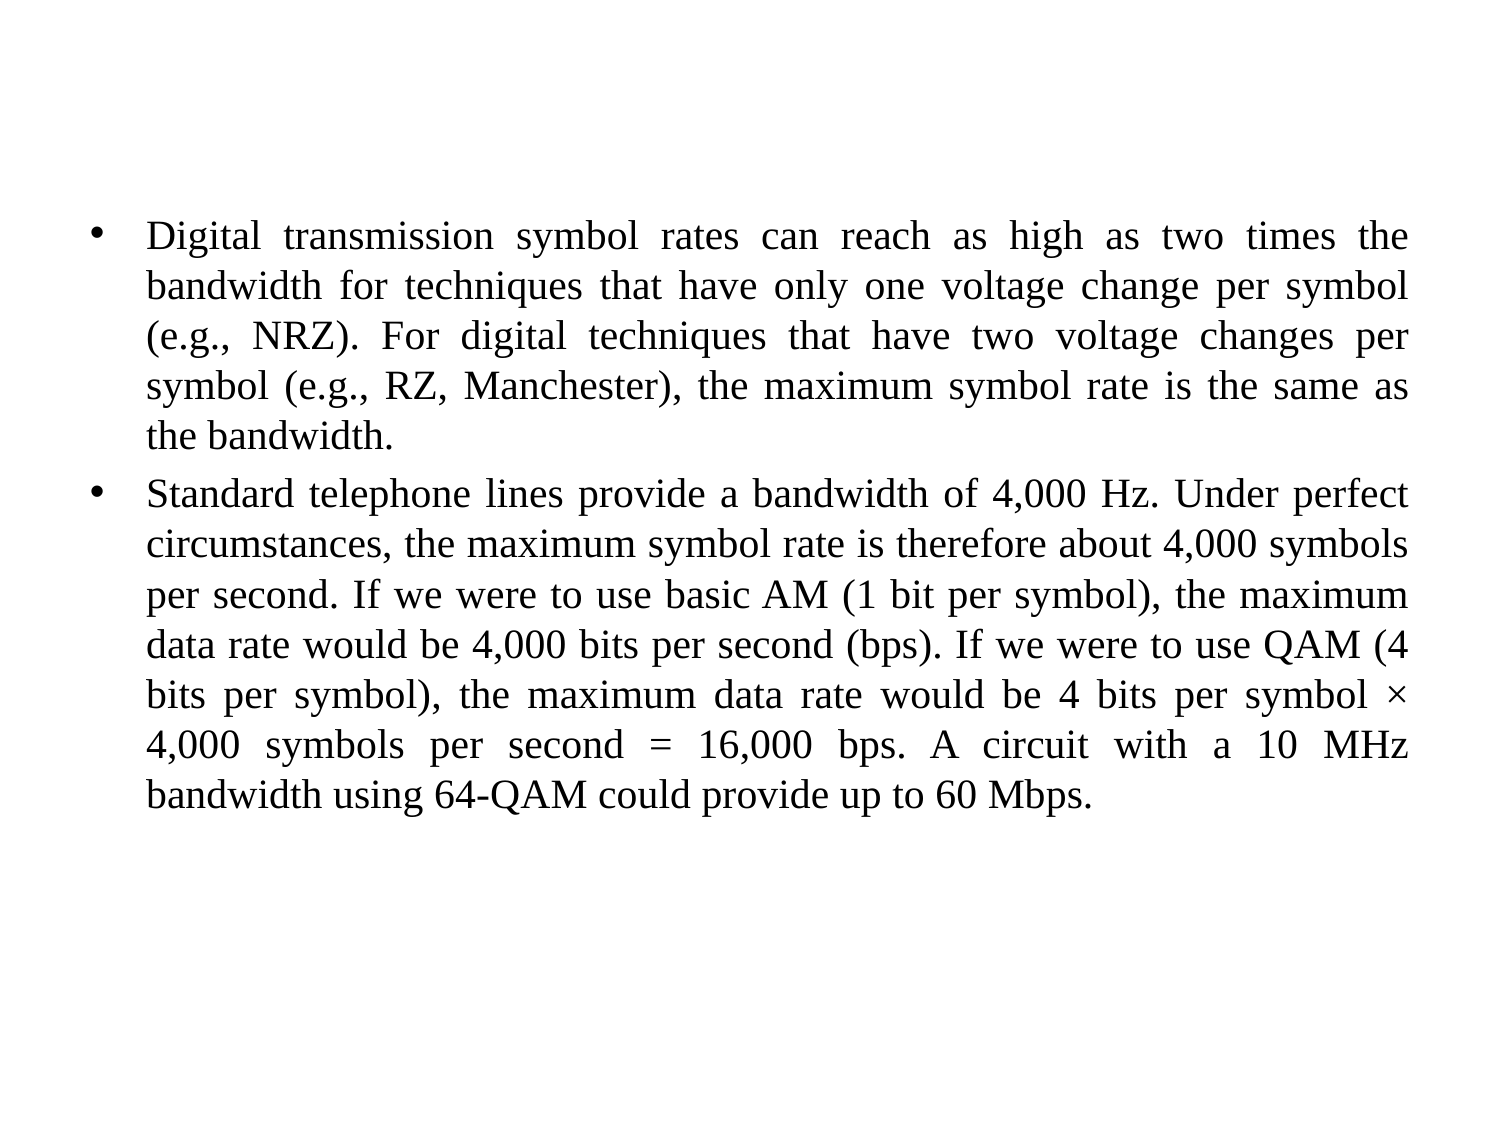

#
Digital transmission symbol rates can reach as high as two times the bandwidth for techniques that have only one voltage change per symbol (e.g., NRZ). For digital techniques that have two voltage changes per symbol (e.g., RZ, Manchester), the maximum symbol rate is the same as the bandwidth.
Standard telephone lines provide a bandwidth of 4,000 Hz. Under perfect circumstances, the maximum symbol rate is therefore about 4,000 symbols per second. If we were to use basic AM (1 bit per symbol), the maximum data rate would be 4,000 bits per second (bps). If we were to use QAM (4 bits per symbol), the maximum data rate would be 4 bits per symbol × 4,000 symbols per second = 16,000 bps. A circuit with a 10 MHz bandwidth using 64-QAM could provide up to 60 Mbps.